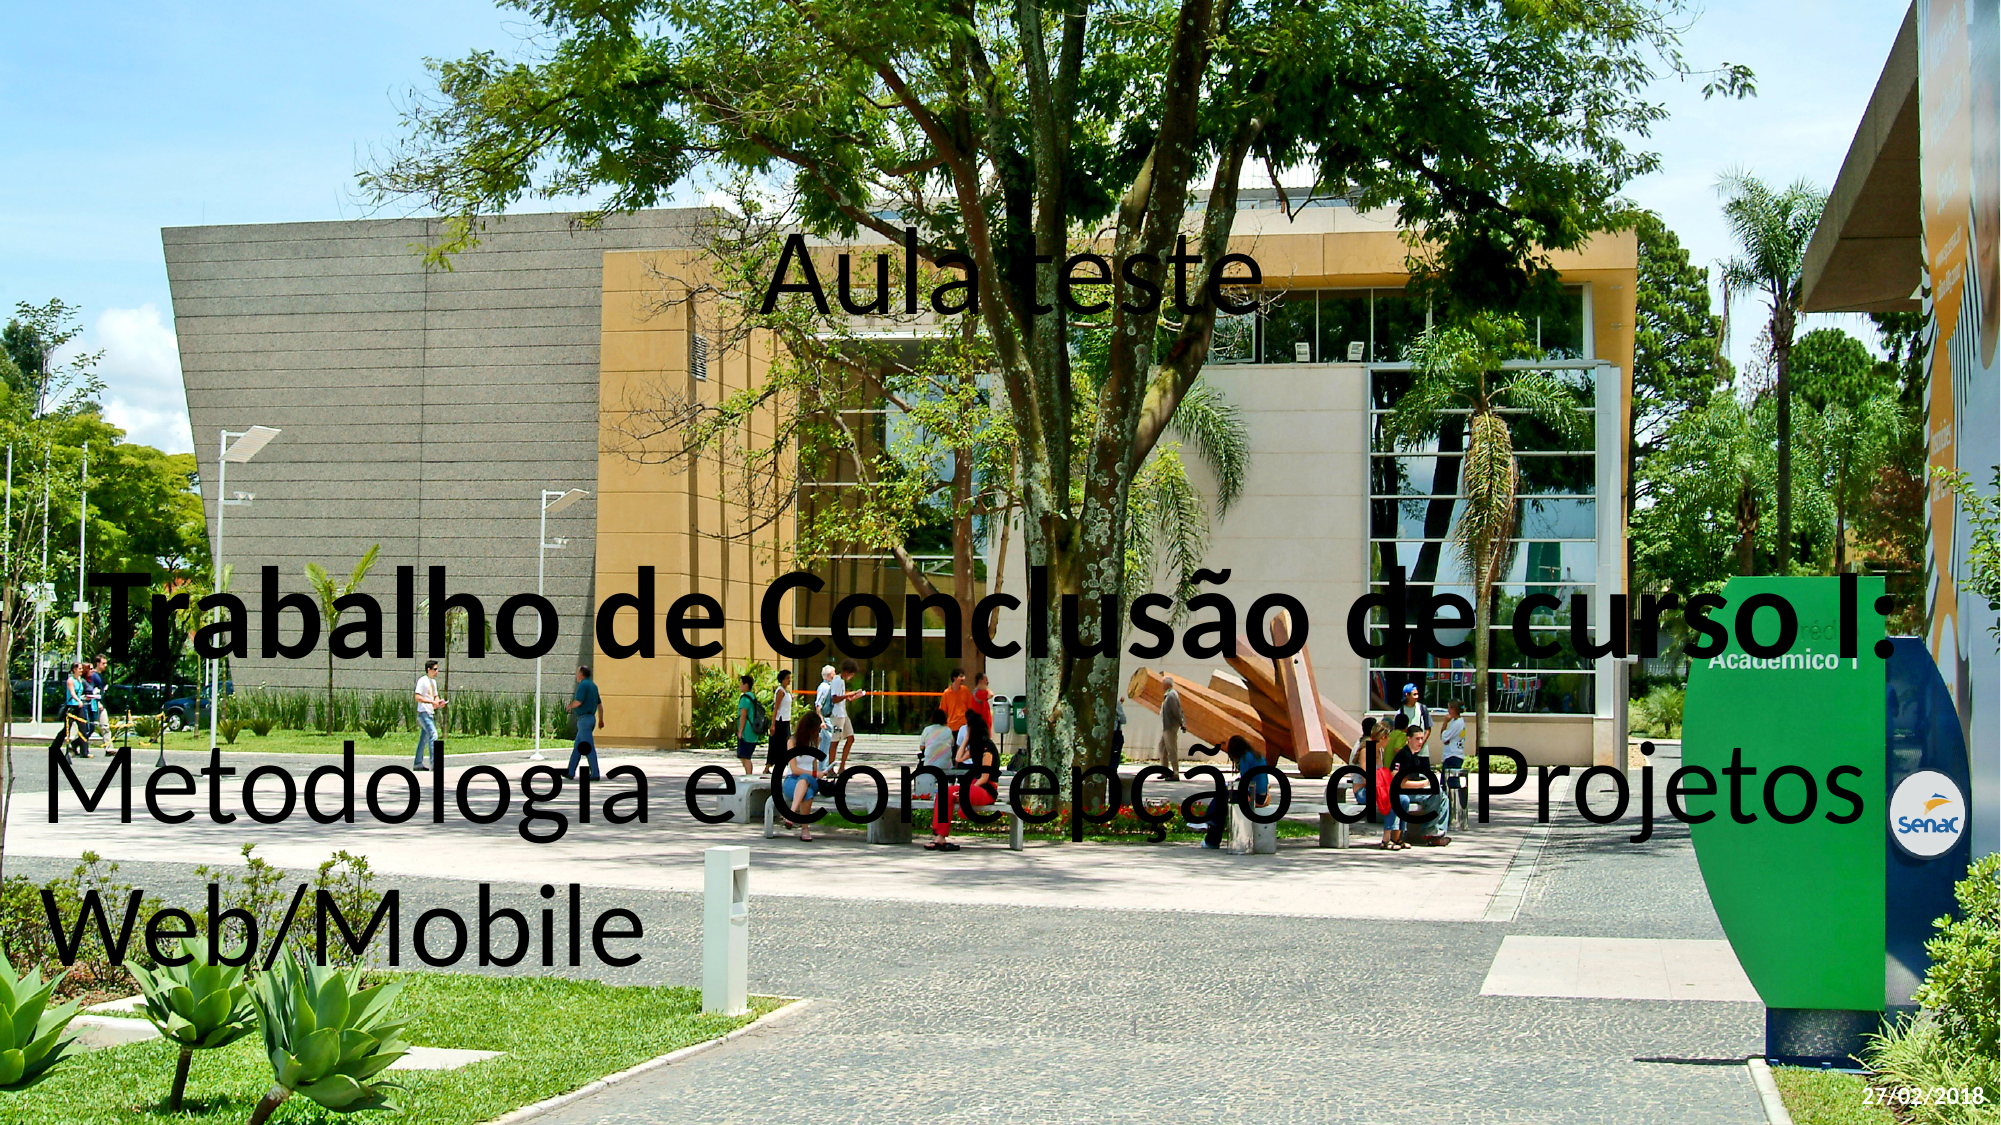

Aula teste
Trabalho de Conclusão de curso I:
Metodologia e Concepção de Projetos Web/Mobile

1
27/02/2018